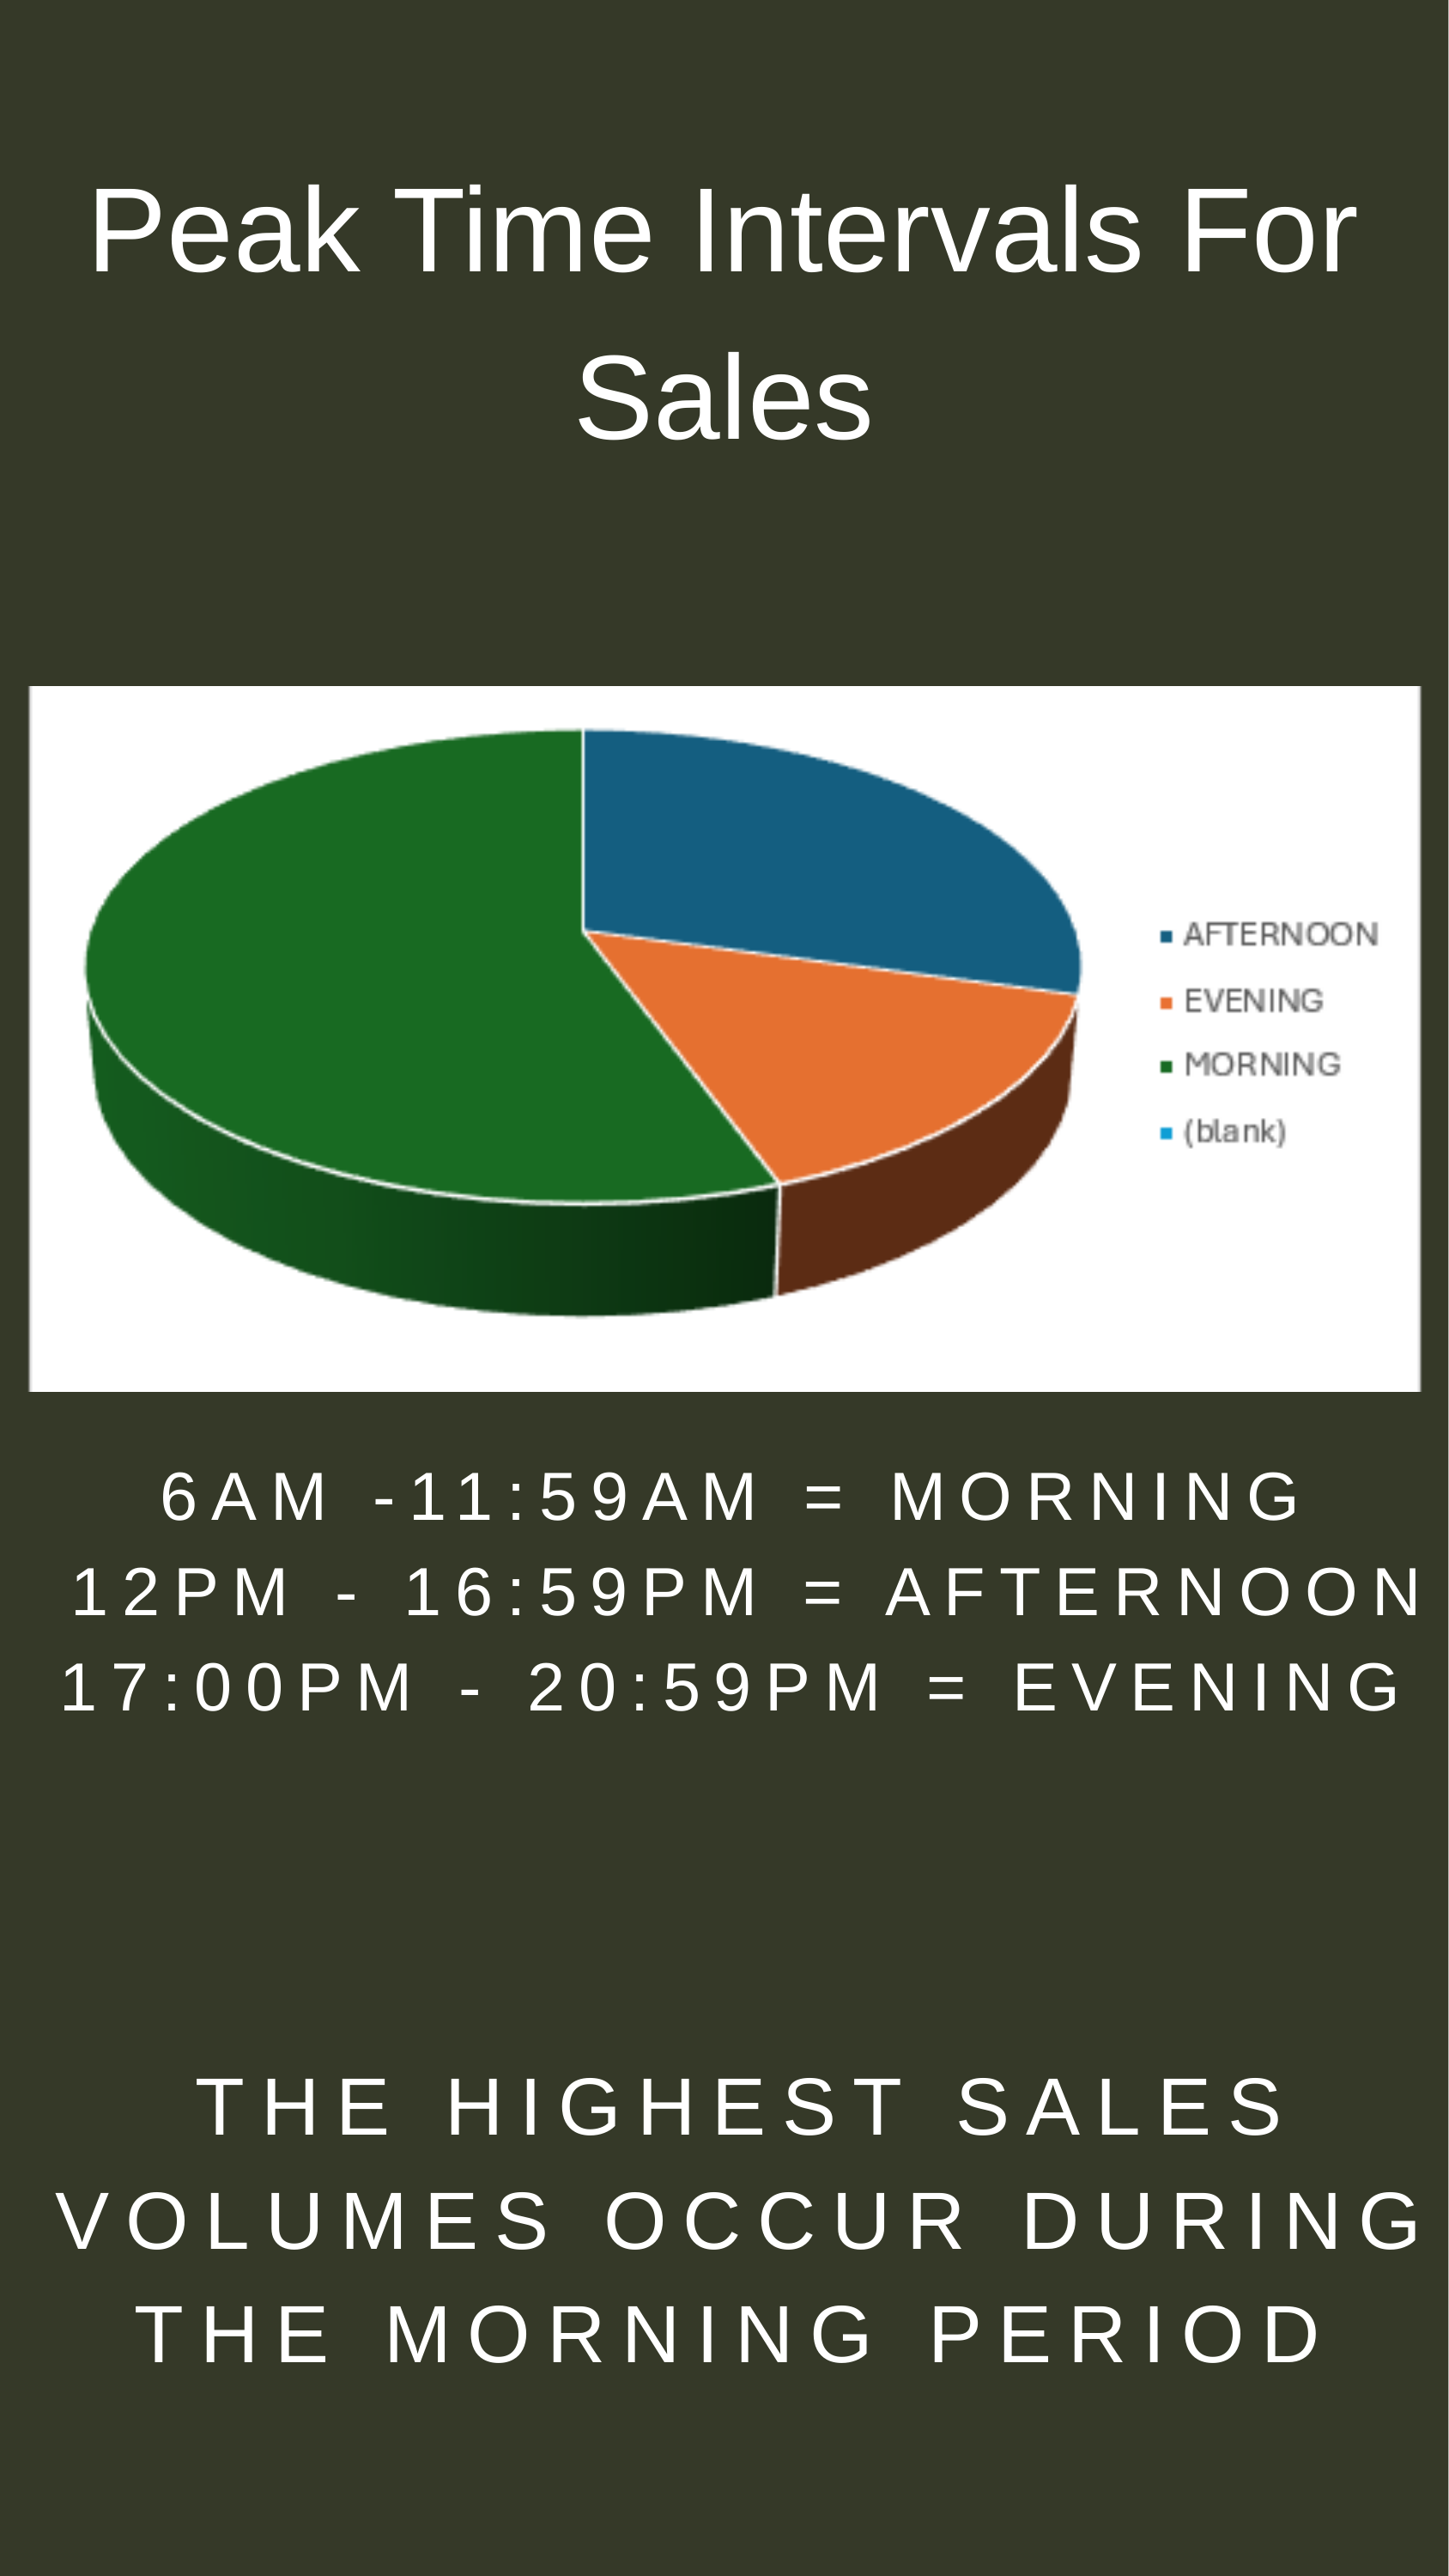

Peak Time Intervals For Sales

6AM -11:59AM = MORNING
12PM - 16:59PM = AFTERNOON
17:00PM - 20:59PM = EVENING
THE HIGHEST SALES VOLUMES OCCUR DURING THE MORNING PERIOD